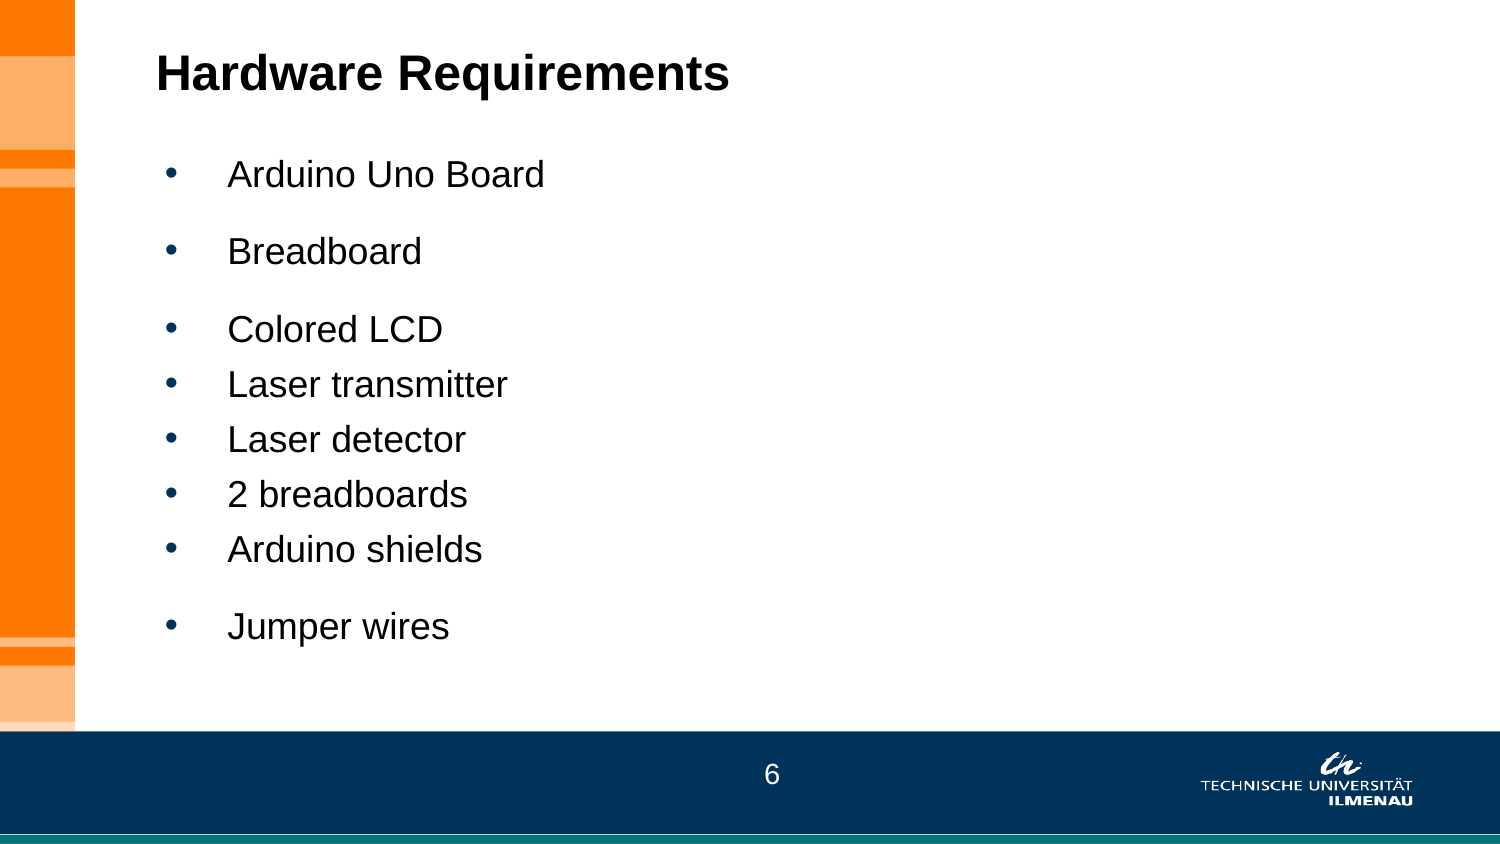

# Hardware Requirements
Arduino Uno Board
Breadboard
Colored LCD
Laser transmitter
Laser detector
2 breadboards
Arduino shields
Jumper wires

6